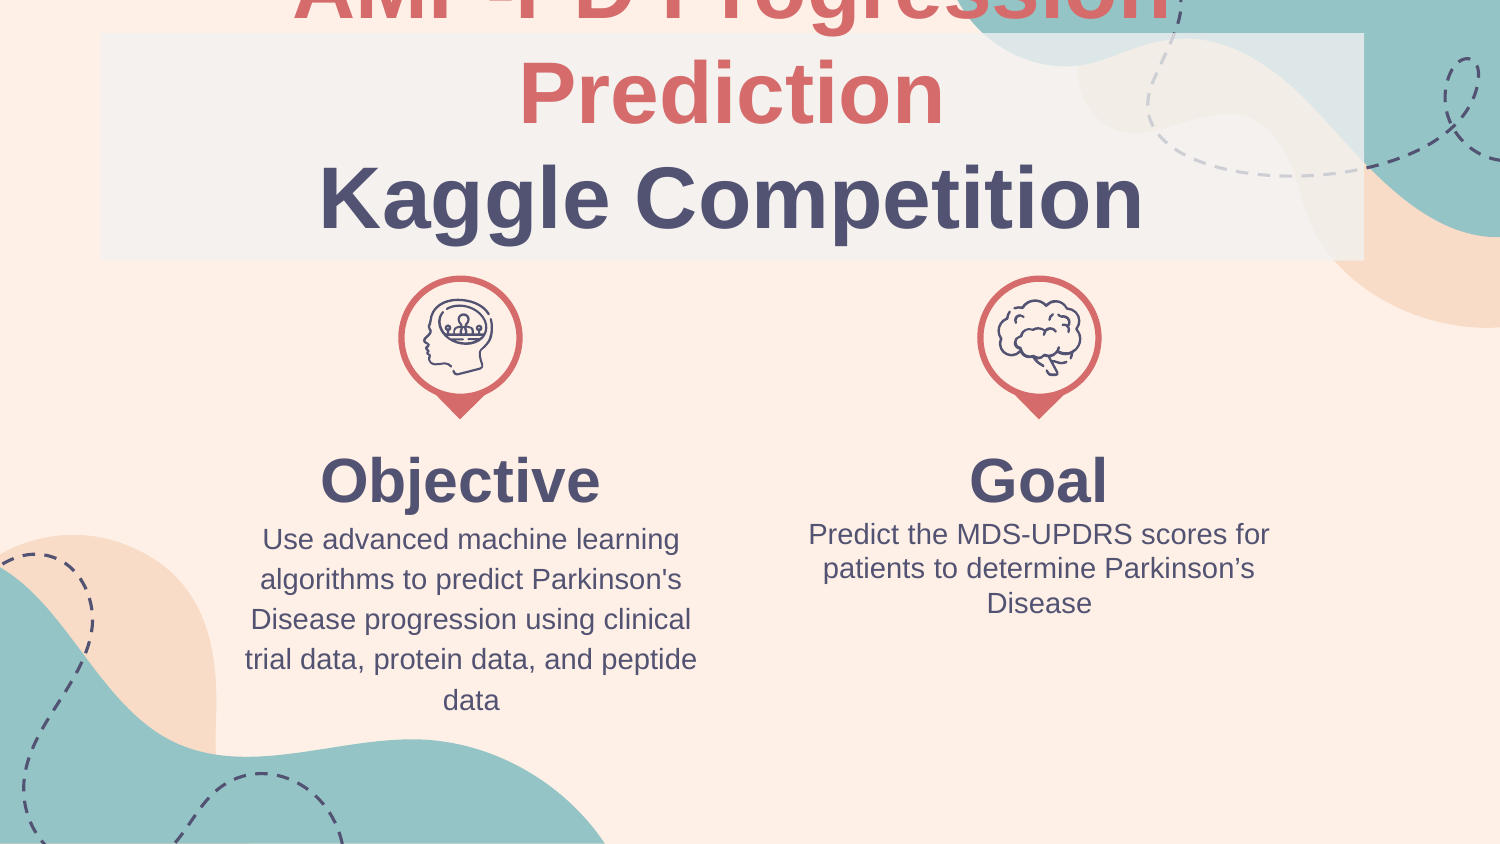

# AMP-PD Progression Prediction
Kaggle Competition

Objective
Goal
Use advanced machine learning algorithms to predict Parkinson's Disease progression using clinical trial data, protein data, and peptide data
Predict the MDS-UPDRS scores for patients to determine Parkinson’s Disease